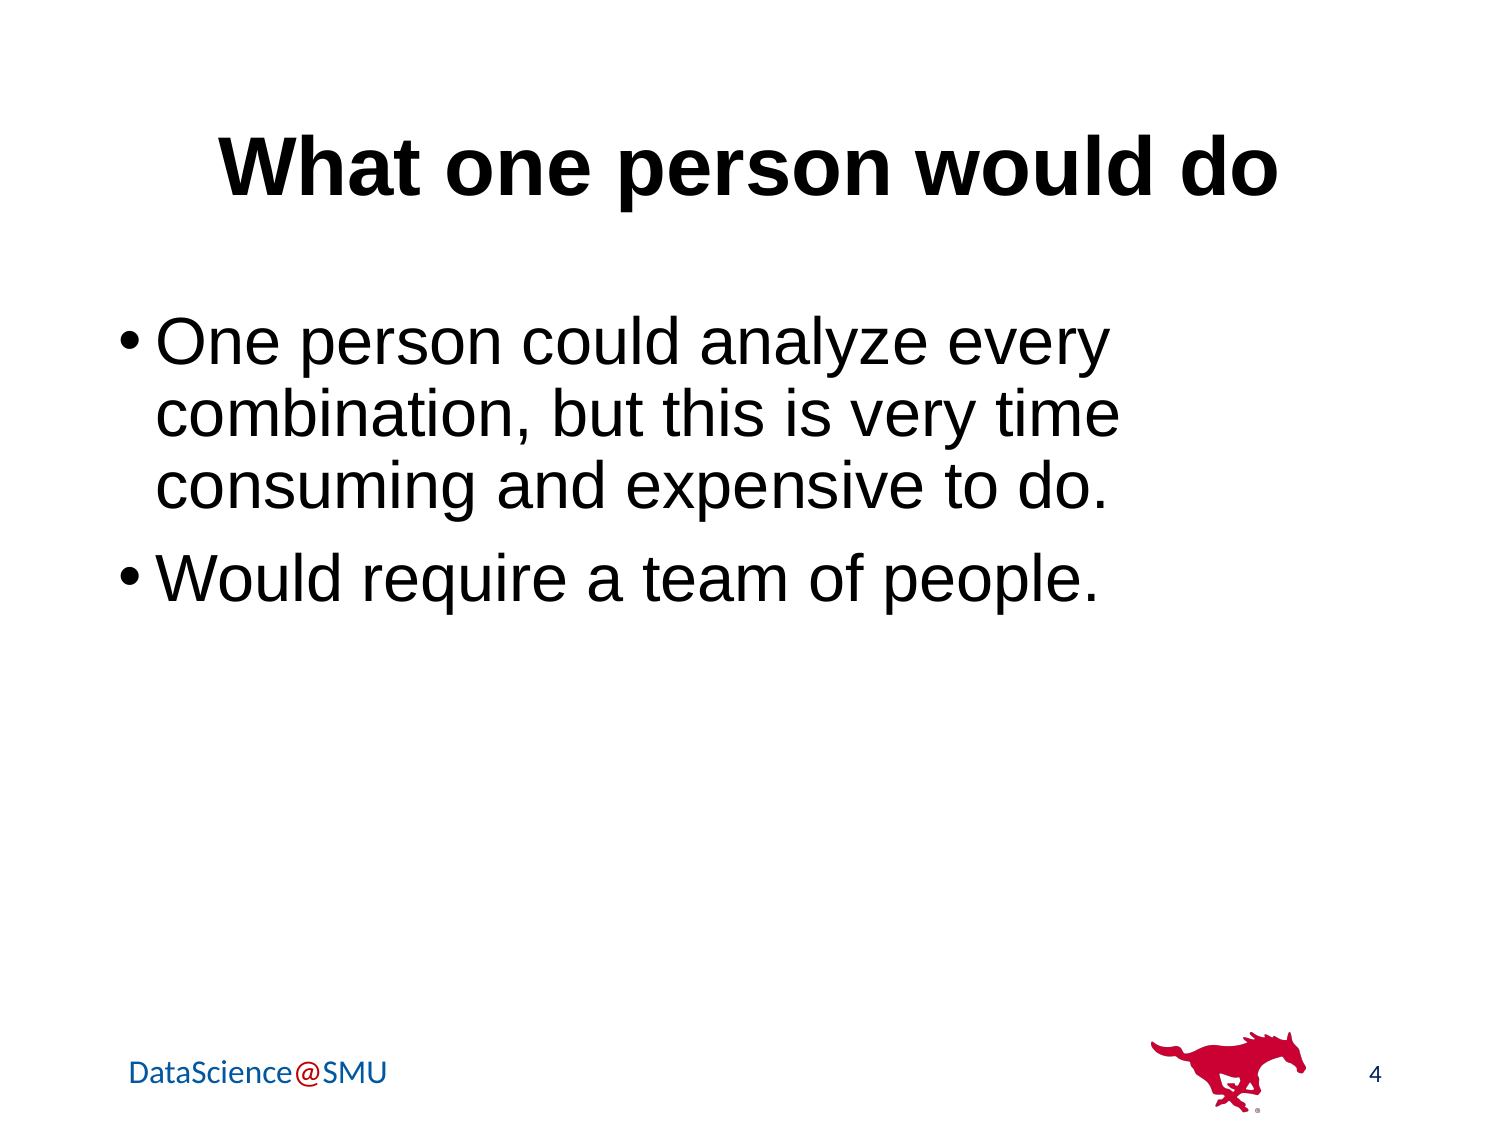

# What one person would do
One person could analyze every combination, but this is very time consuming and expensive to do.
Would require a team of people.
4